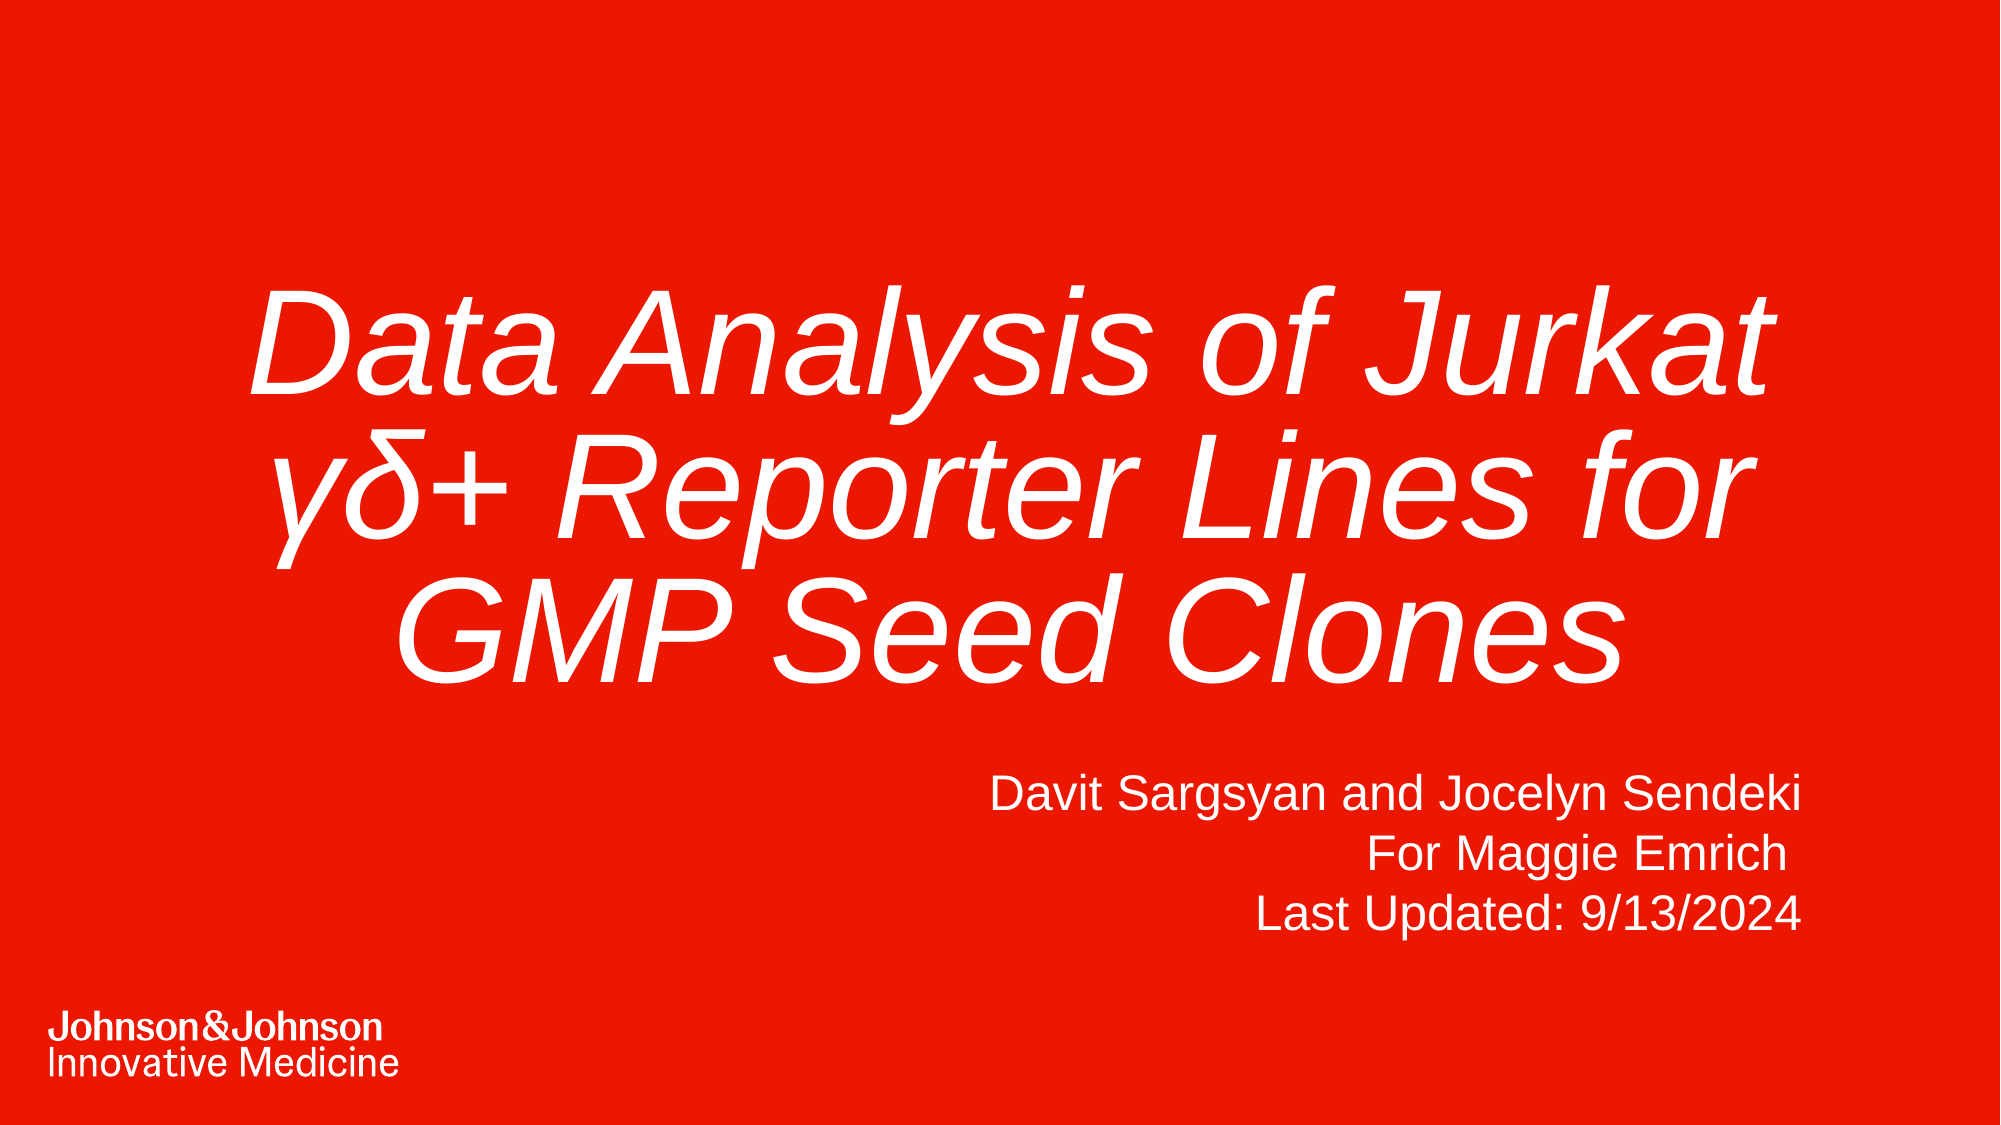

# Data Analysis of Jurkat γδ+ Reporter Lines for GMP Seed Clones
Davit Sargsyan and Jocelyn Sendeki
For Maggie Emrich
Last Updated: 9/13/2024